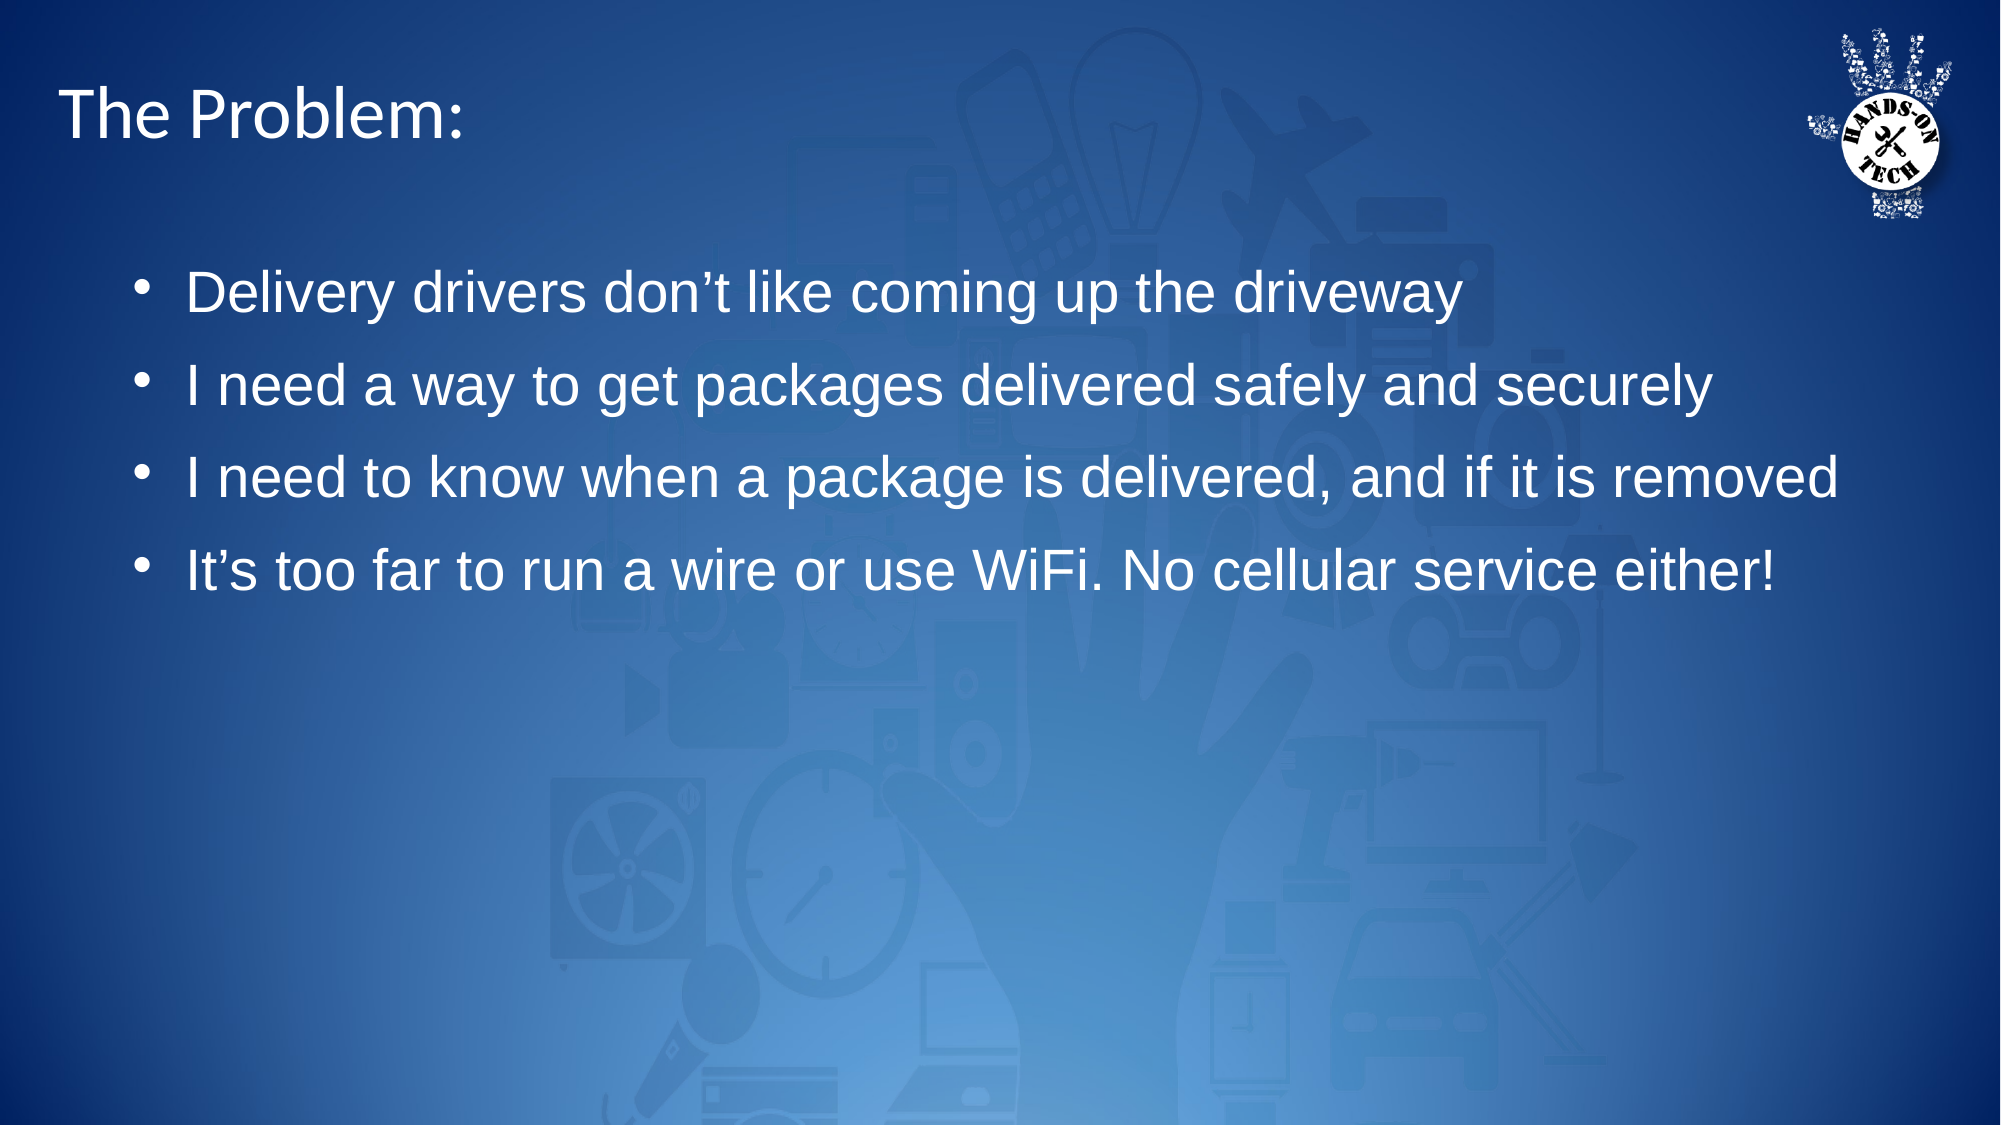

The Problem:
Delivery drivers don’t like coming up the driveway
I need a way to get packages delivered safely and securely
I need to know when a package is delivered, and if it is removed
It’s too far to run a wire or use WiFi. No cellular service either!